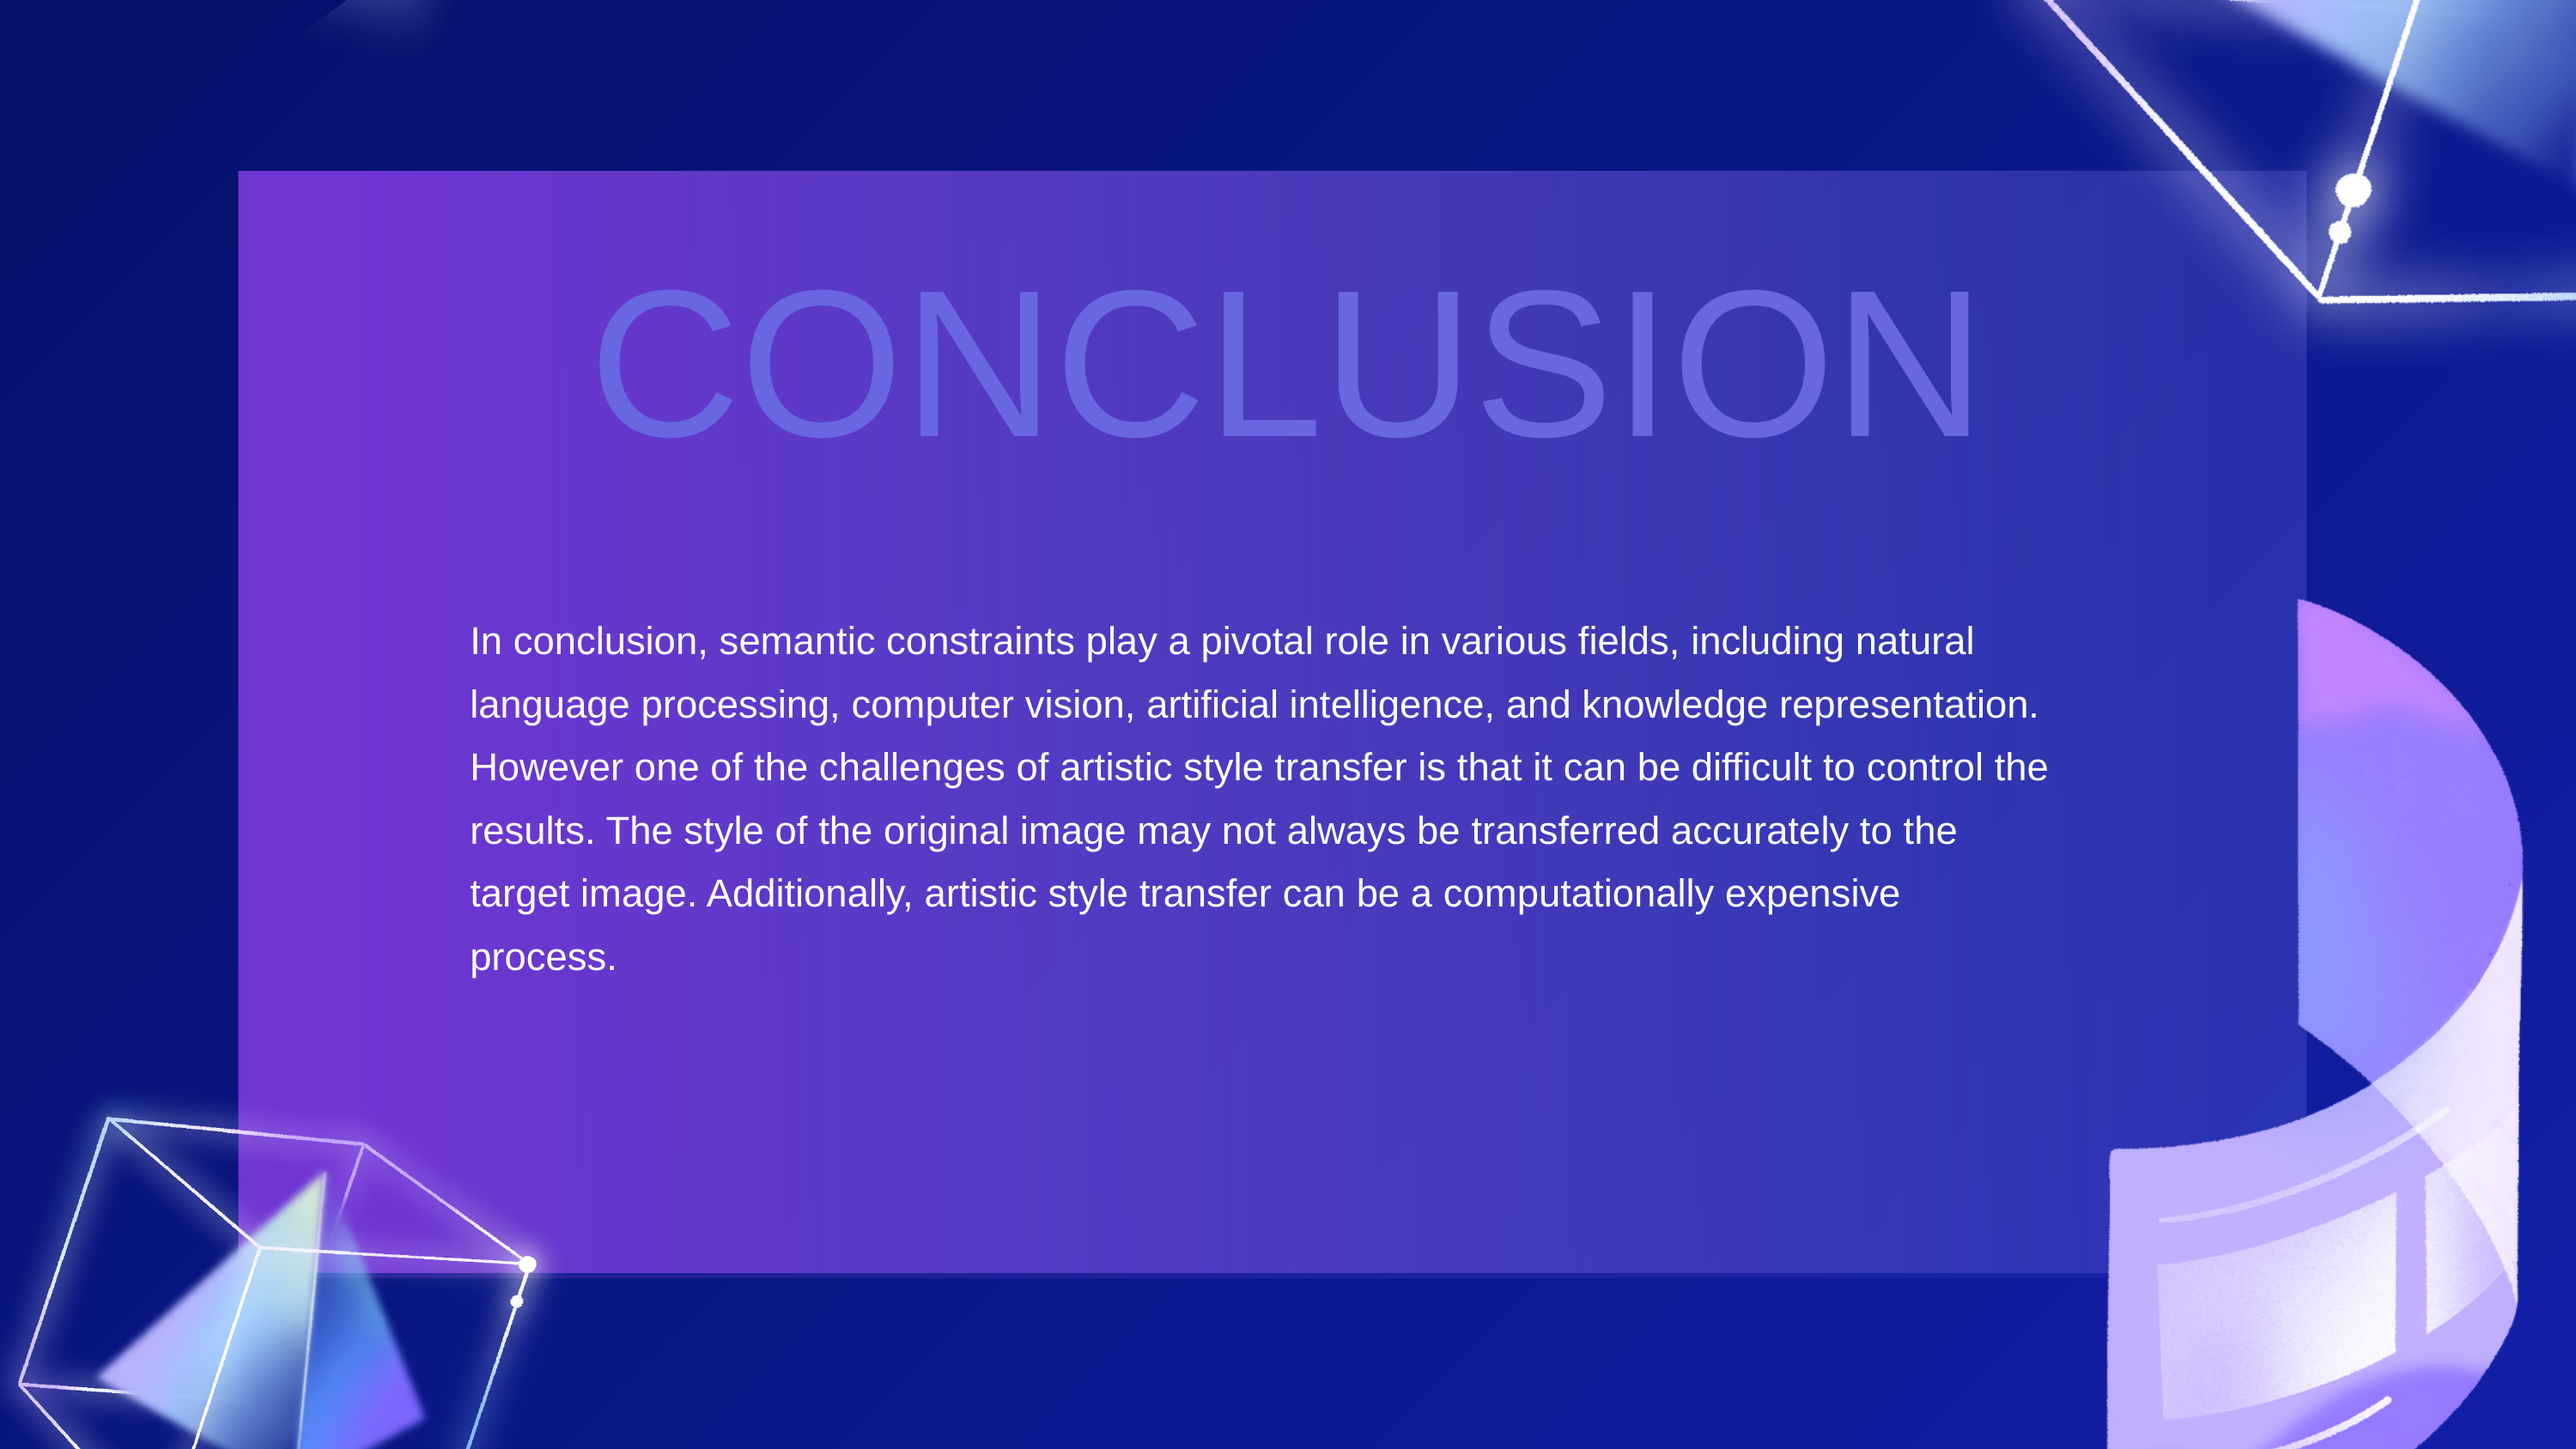

CONCLUSION
In conclusion, semantic constraints play a pivotal role in various fields, including natural language processing, computer vision, artificial intelligence, and knowledge representation. However one of the challenges of artistic style transfer is that it can be difficult to control the results. The style of the original image may not always be transferred accurately to the target image. Additionally, artistic style transfer can be a computationally expensive process.